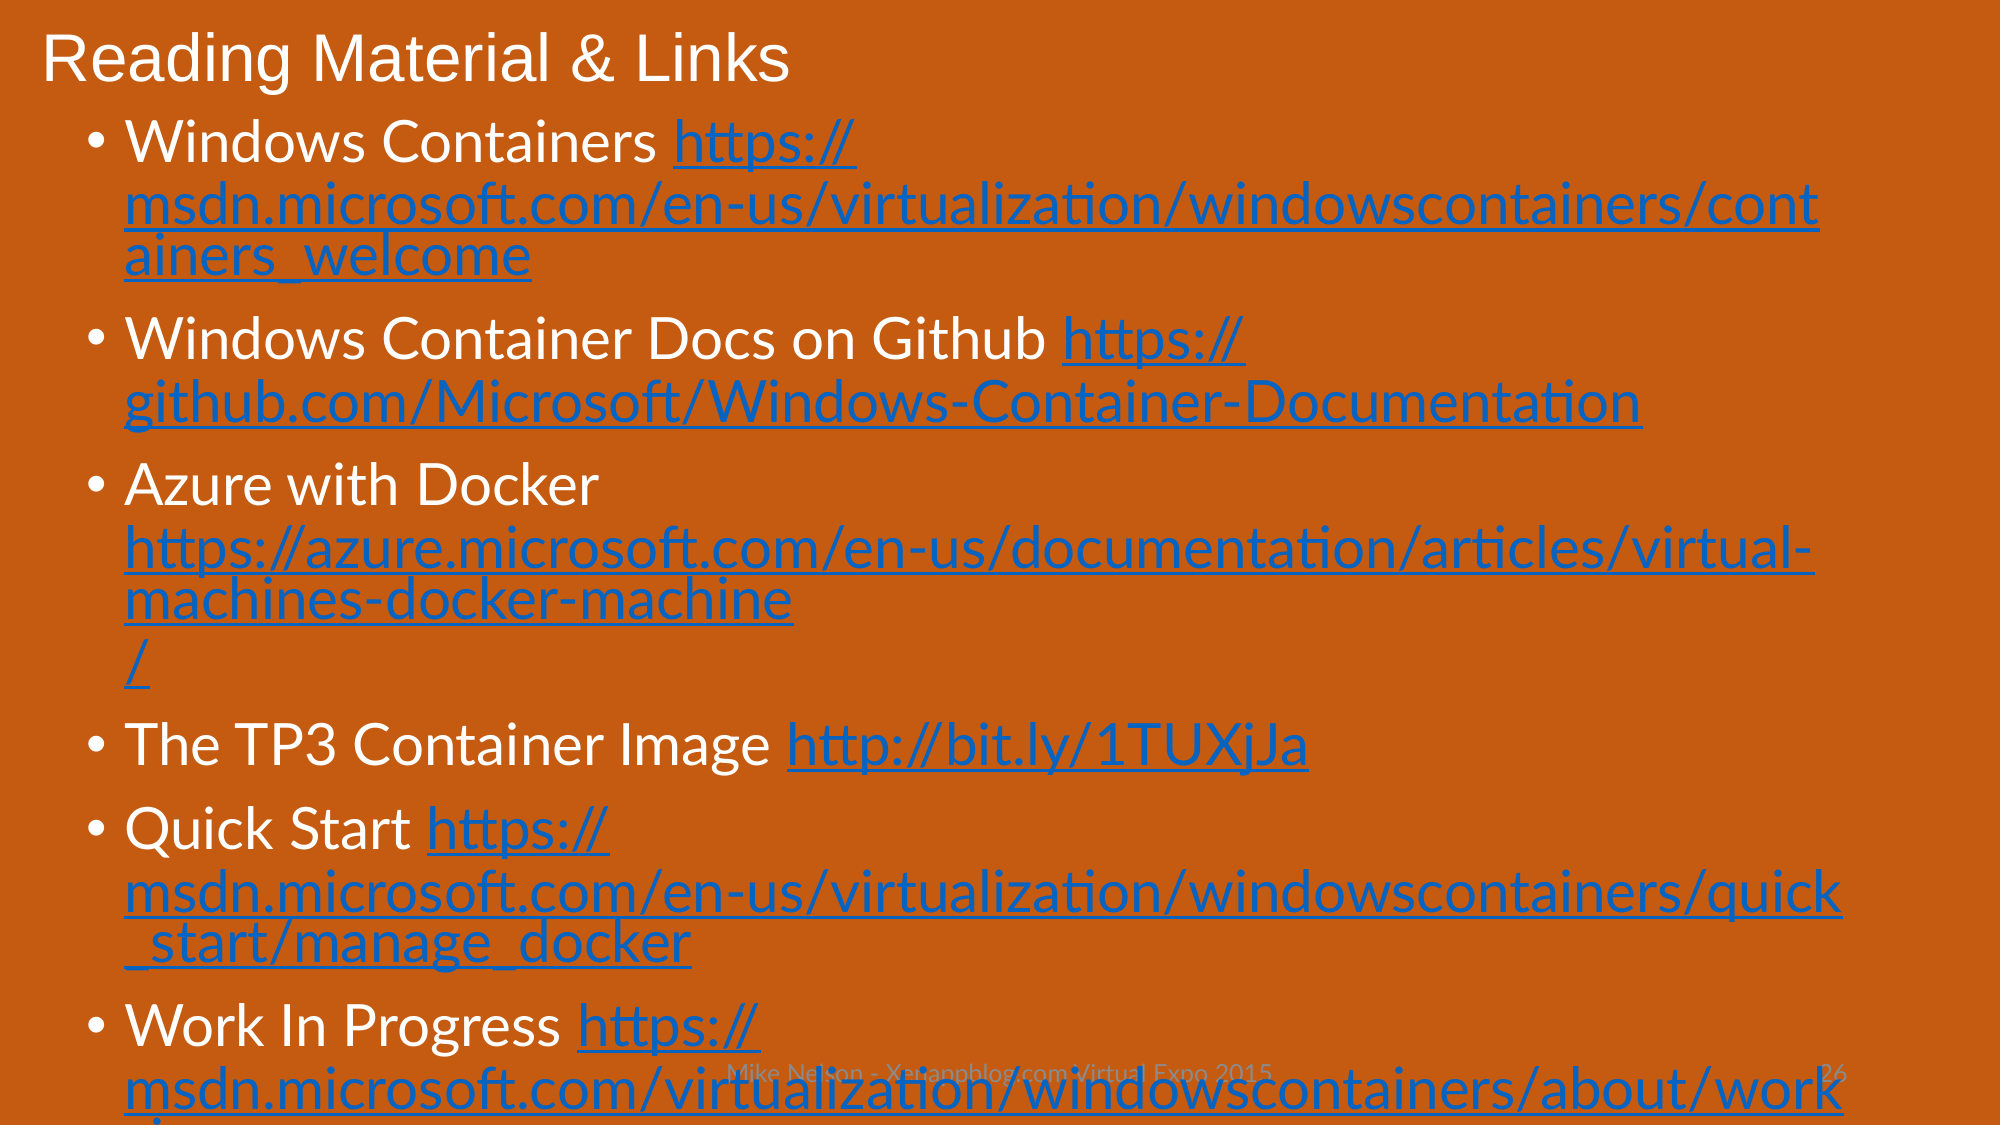

# Reading Material & Links
Windows Containers https://msdn.microsoft.com/en-us/virtualization/windowscontainers/containers_welcome
Windows Container Docs on Github https://github.com/Microsoft/Windows-Container-Documentation
Azure with Docker https://azure.microsoft.com/en-us/documentation/articles/virtual-machines-docker-machine/
The TP3 Container Image http://bit.ly/1TUXjJa
Quick Start https://msdn.microsoft.com/en-us/virtualization/windowscontainers/quick_start/manage_docker
Work In Progress https://msdn.microsoft.com/virtualization/windowscontainers/about/work_in_progress

Mike Nelson - Xenappblog.com Virtual Expo 2015
26